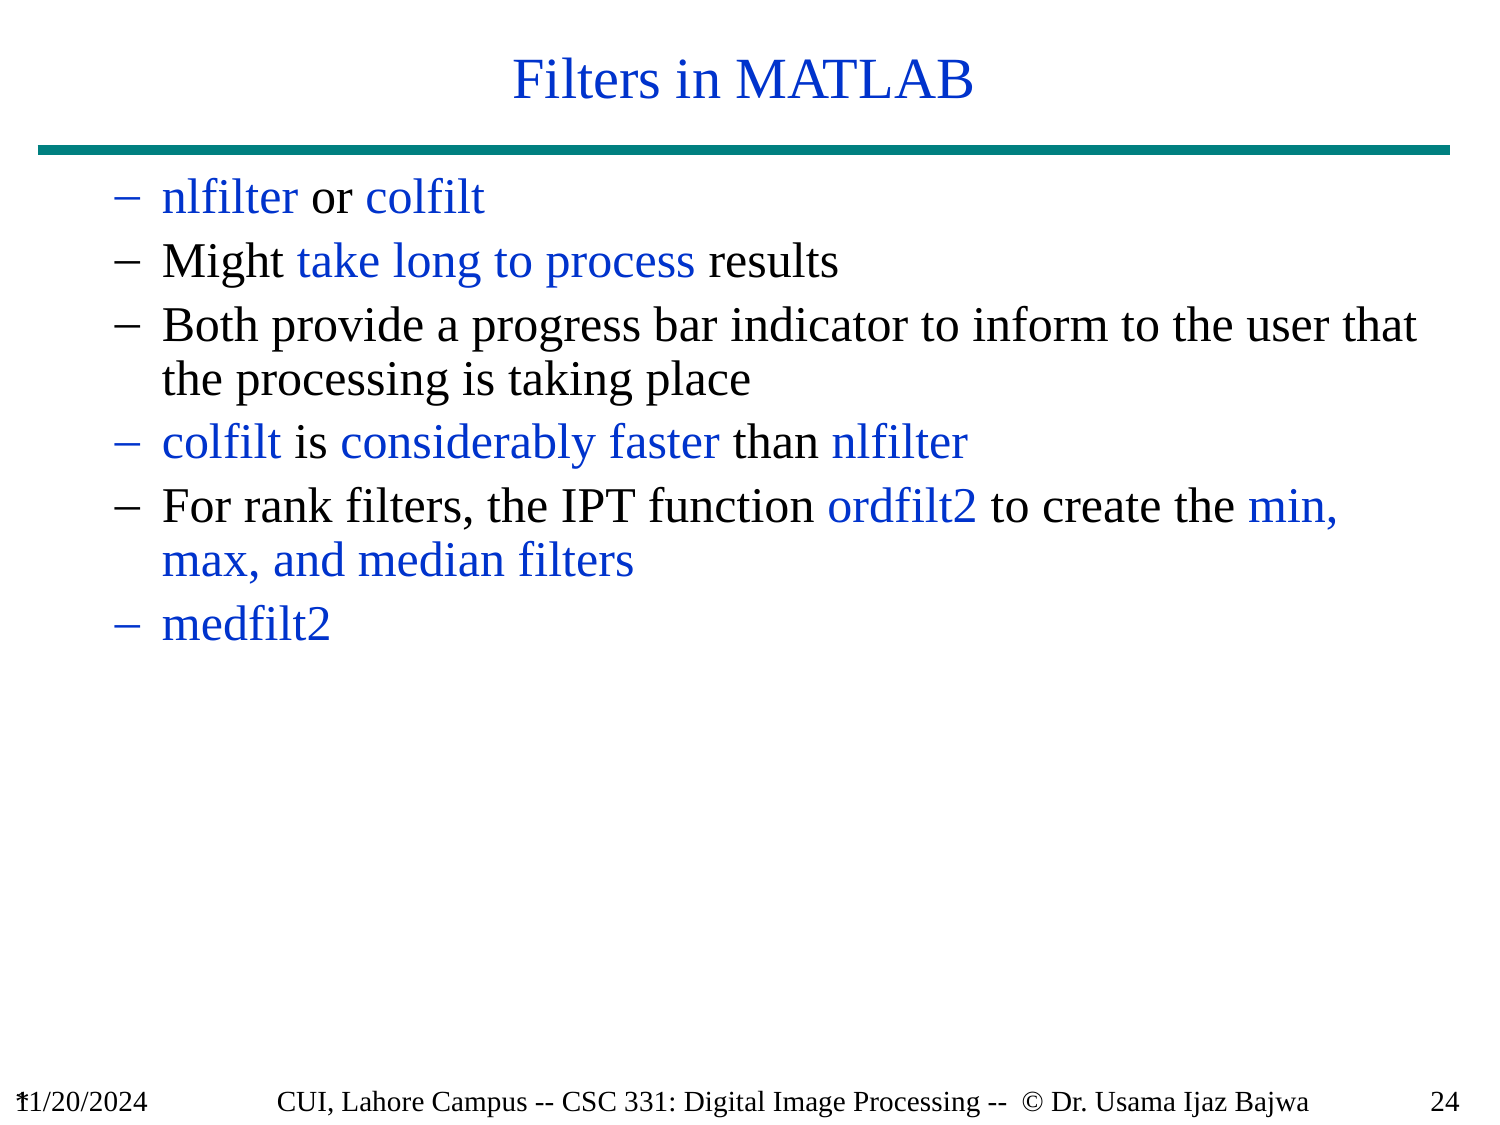

# Filters in MATLAB
nlfilter or colfilt
Might take long to process results
Both provide a progress bar indicator to inform to the user that the processing is taking place
colfilt is considerably faster than nlfilter
For rank filters, the IPT function ordfilt2 to create the min, max, and median filters
medfilt2
*
11/20/2024
CUI, Lahore Campus -- CSC 331: Digital Image Processing --  © Dr. Usama Ijaz Bajwa
24